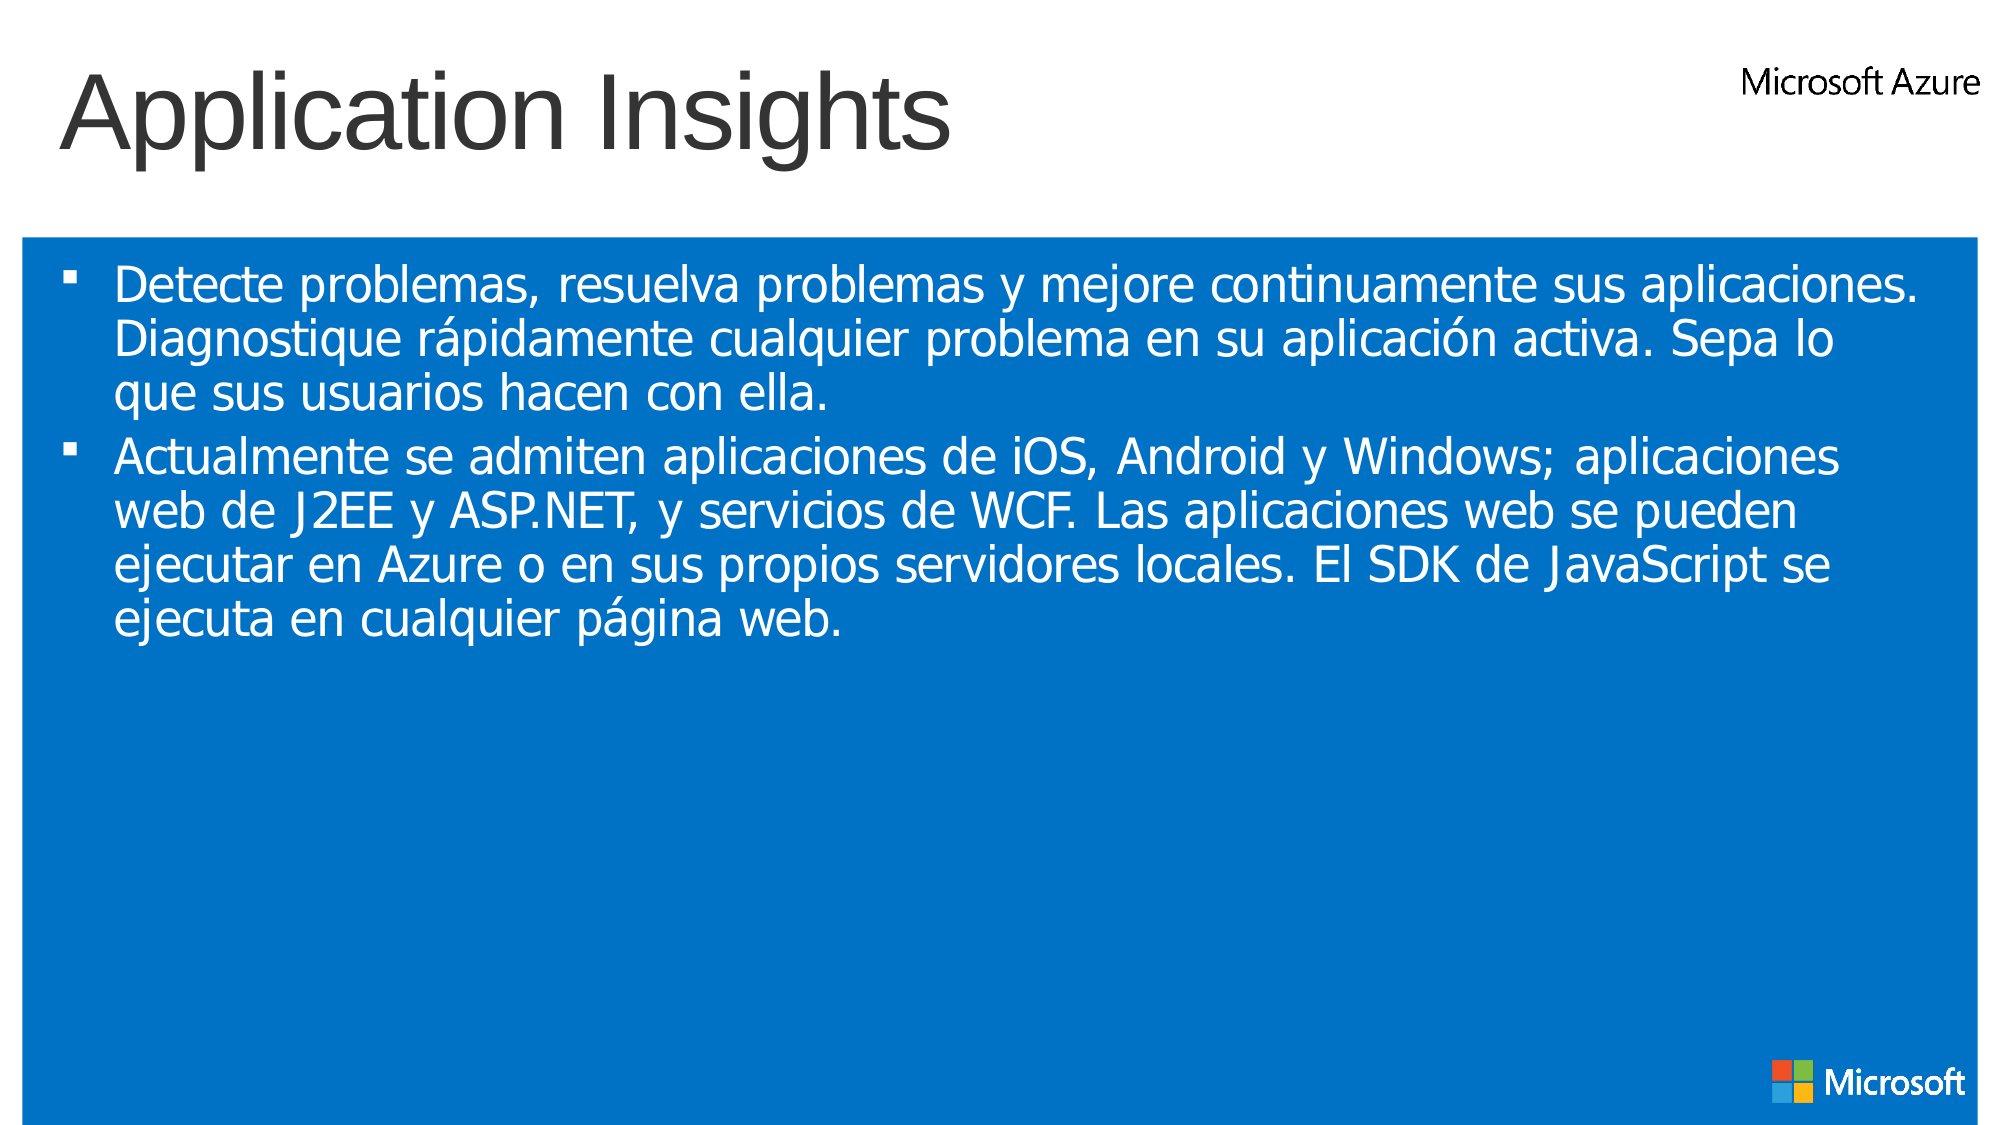

# Application Insights
Detecte problemas, resuelva problemas y mejore continuamente sus aplicaciones. Diagnostique rápidamente cualquier problema en su aplicación activa. Sepa lo que sus usuarios hacen con ella.
Actualmente se admiten aplicaciones de iOS, Android y Windows; aplicaciones web de J2EE y ASP.NET, y servicios de WCF. Las aplicaciones web se pueden ejecutar en Azure o en sus propios servidores locales. El SDK de JavaScript se ejecuta en cualquier página web.